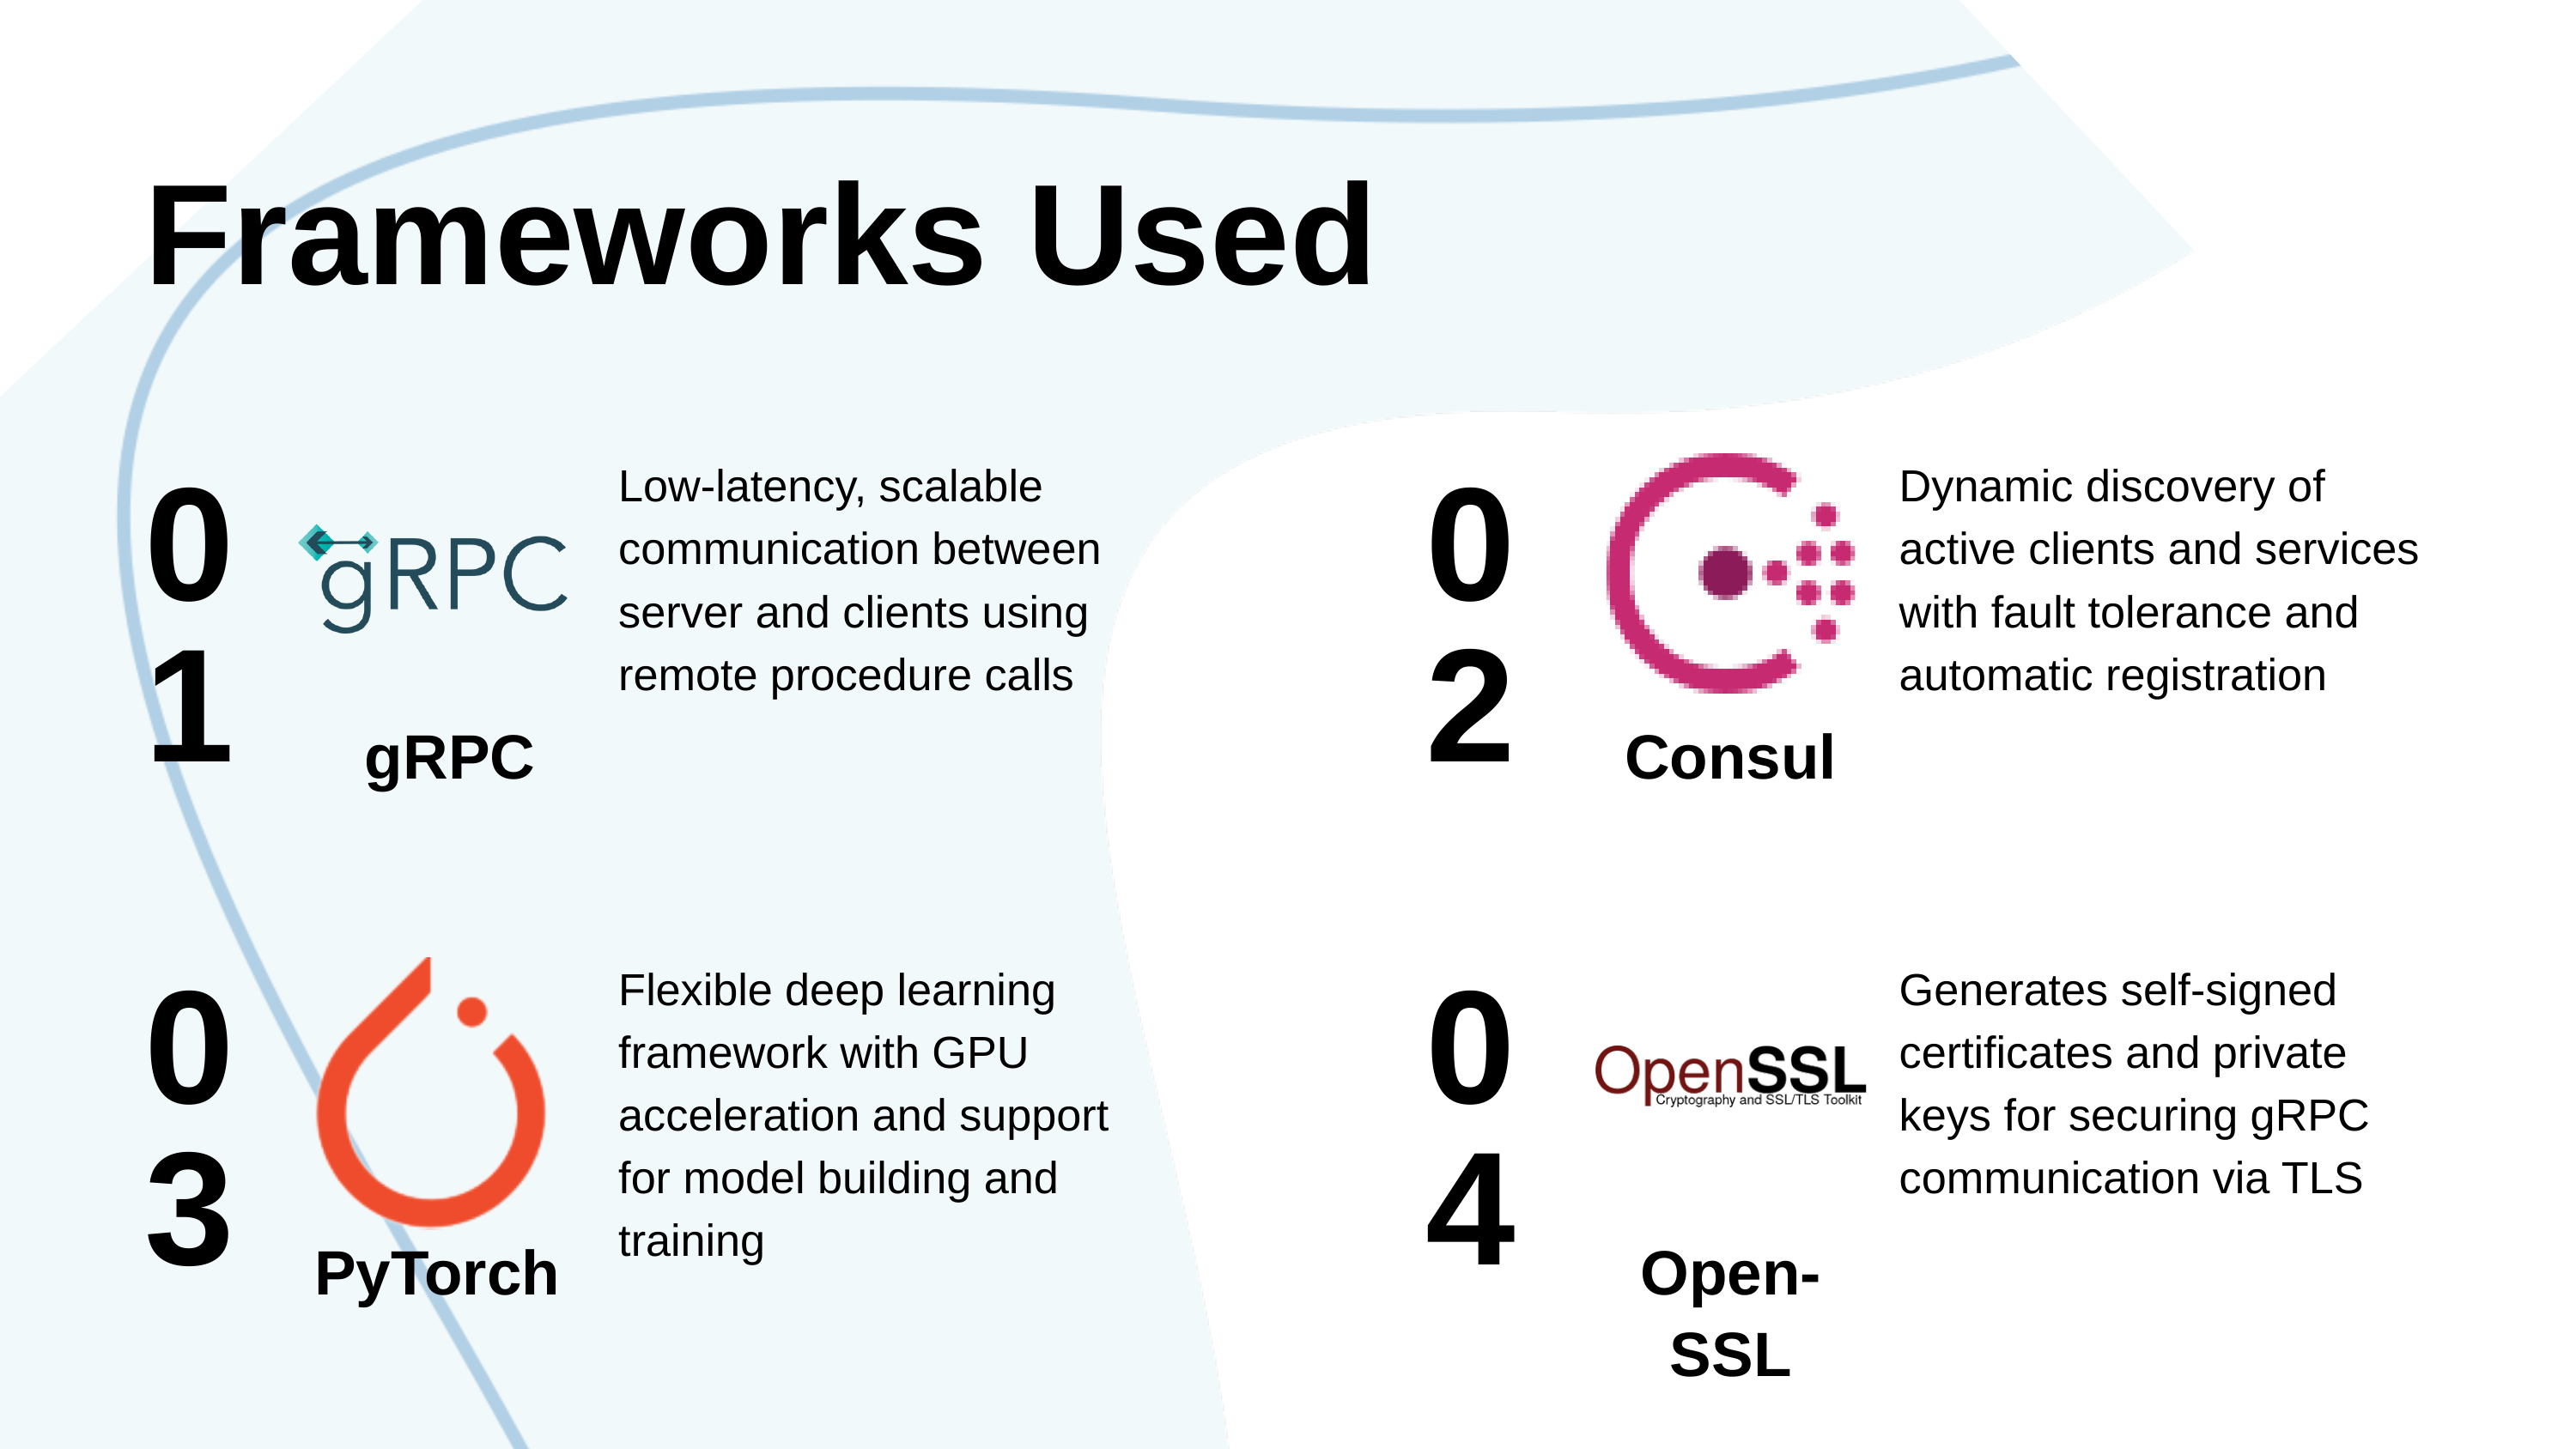

Frameworks Used
Low-latency, scalable communication between server and clients using remote procedure calls
01

gRPC

Dynamic discovery of active clients and services with fault tolerance and automatic registration
02
Consul

Flexible deep learning framework with GPU acceleration and support for model building and training
03
PyTorch
Generates self-signed certificates and private keys for securing gRPC communication via TLS
04

Open-SSL